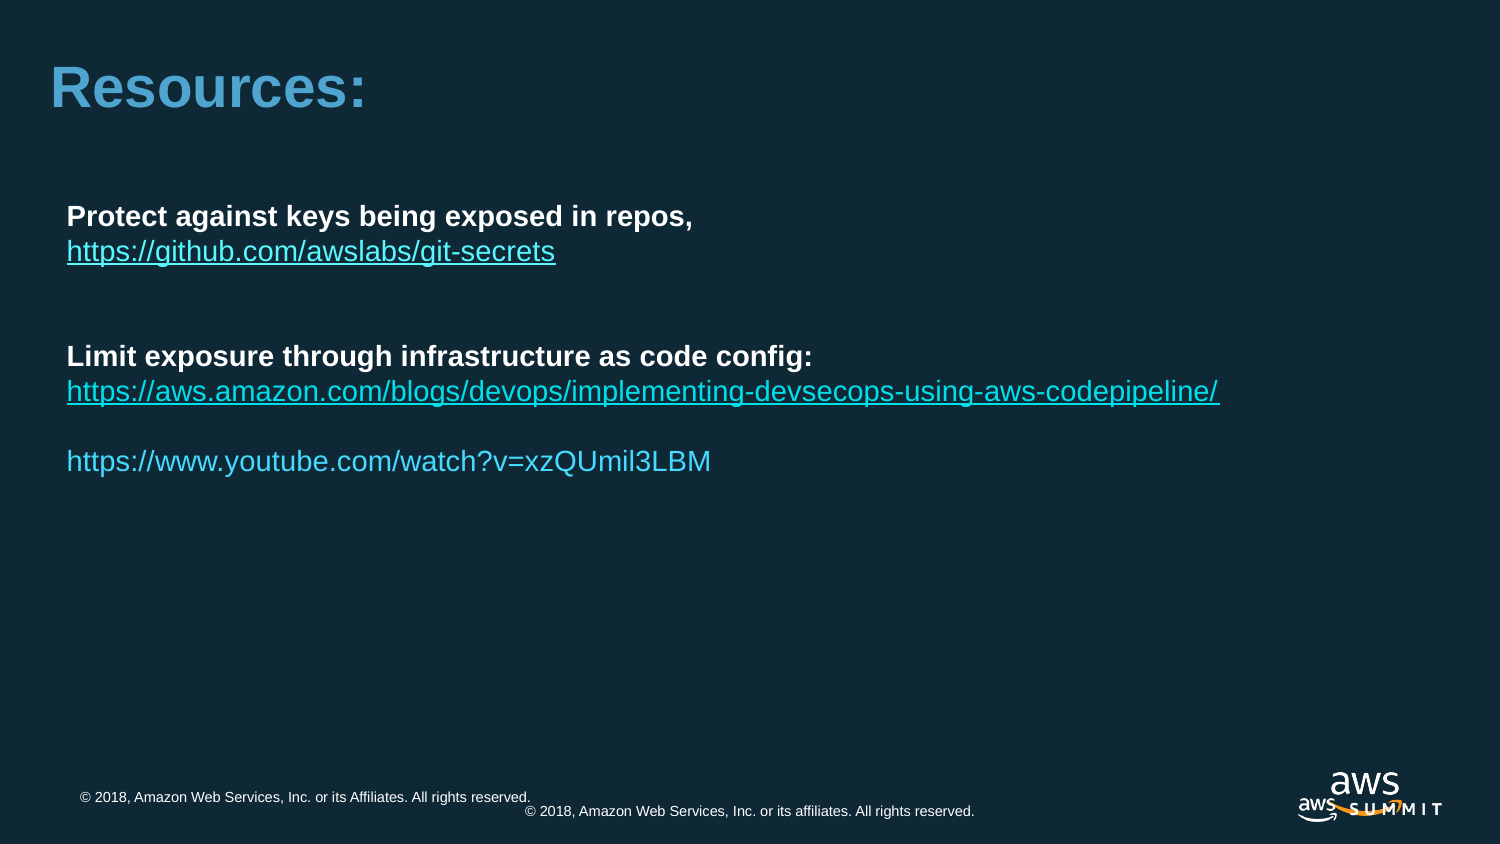

# Resources:
Protect against keys being exposed in repos,
https://github.com/awslabs/git-secrets

Limit exposure through infrastructure as code config:
https://aws.amazon.com/blogs/devops/implementing-devsecops-using-aws-codepipeline/

https://www.youtube.com/watch?v=xzQUmil3LBM